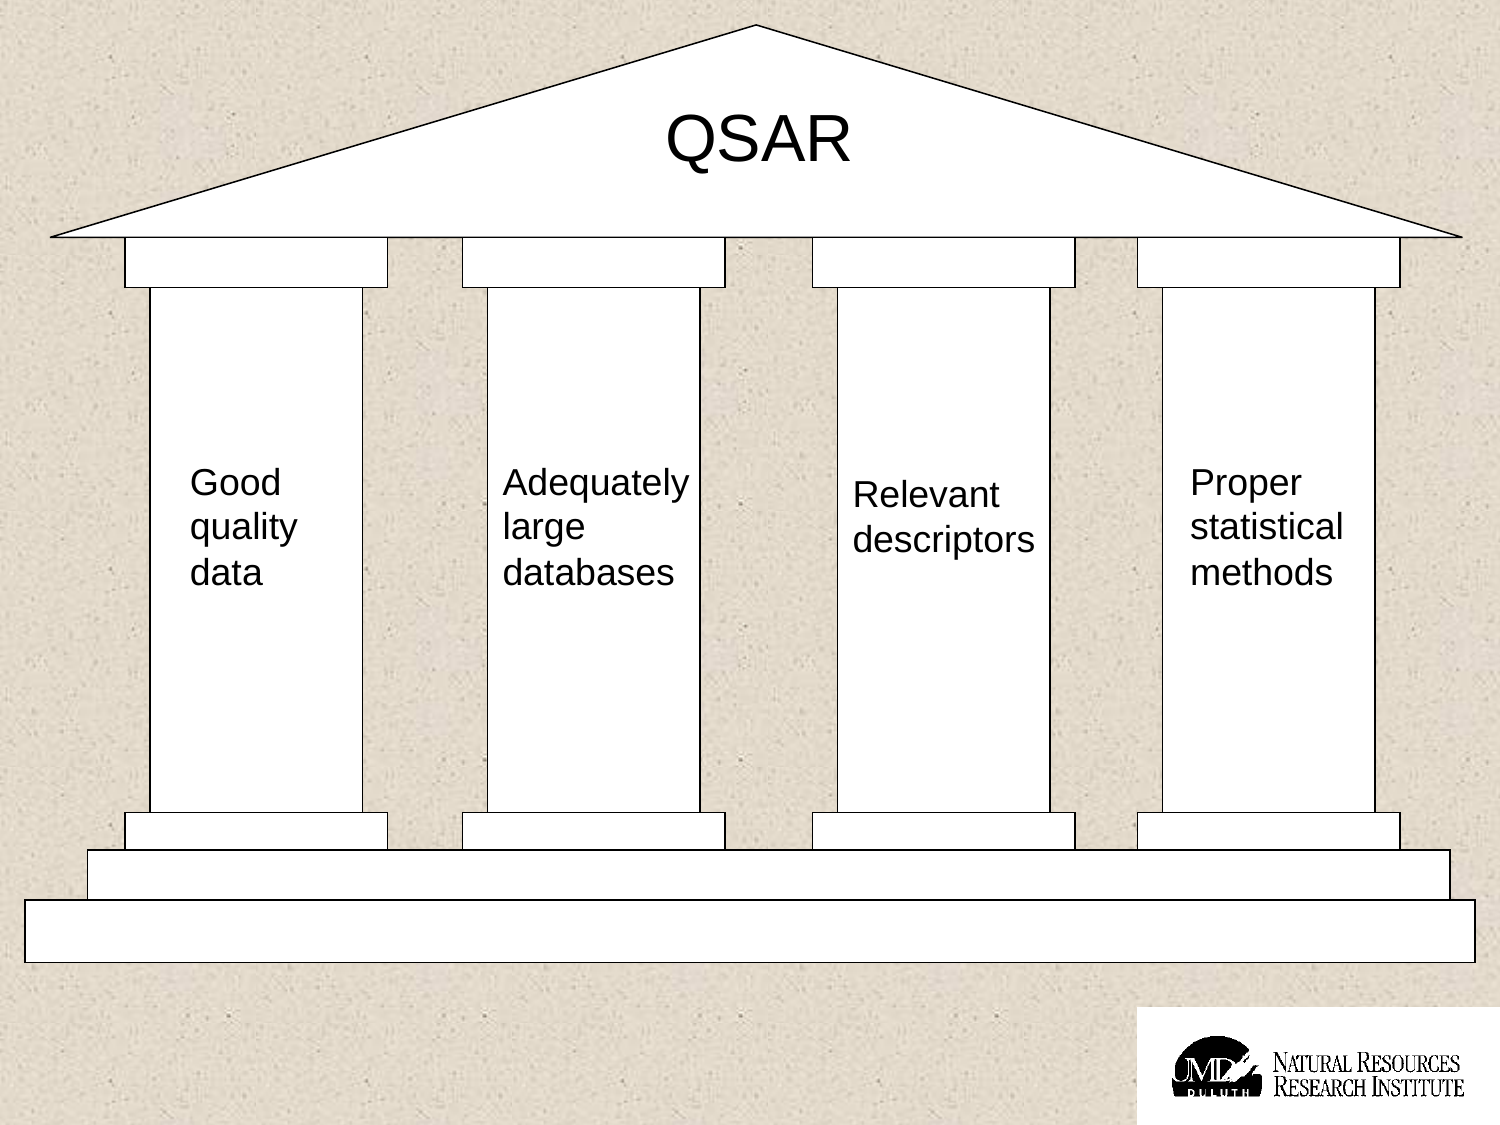

QSAR

Good quality data
Adequately large databases
Proper statistical methods
Relevant
descriptors